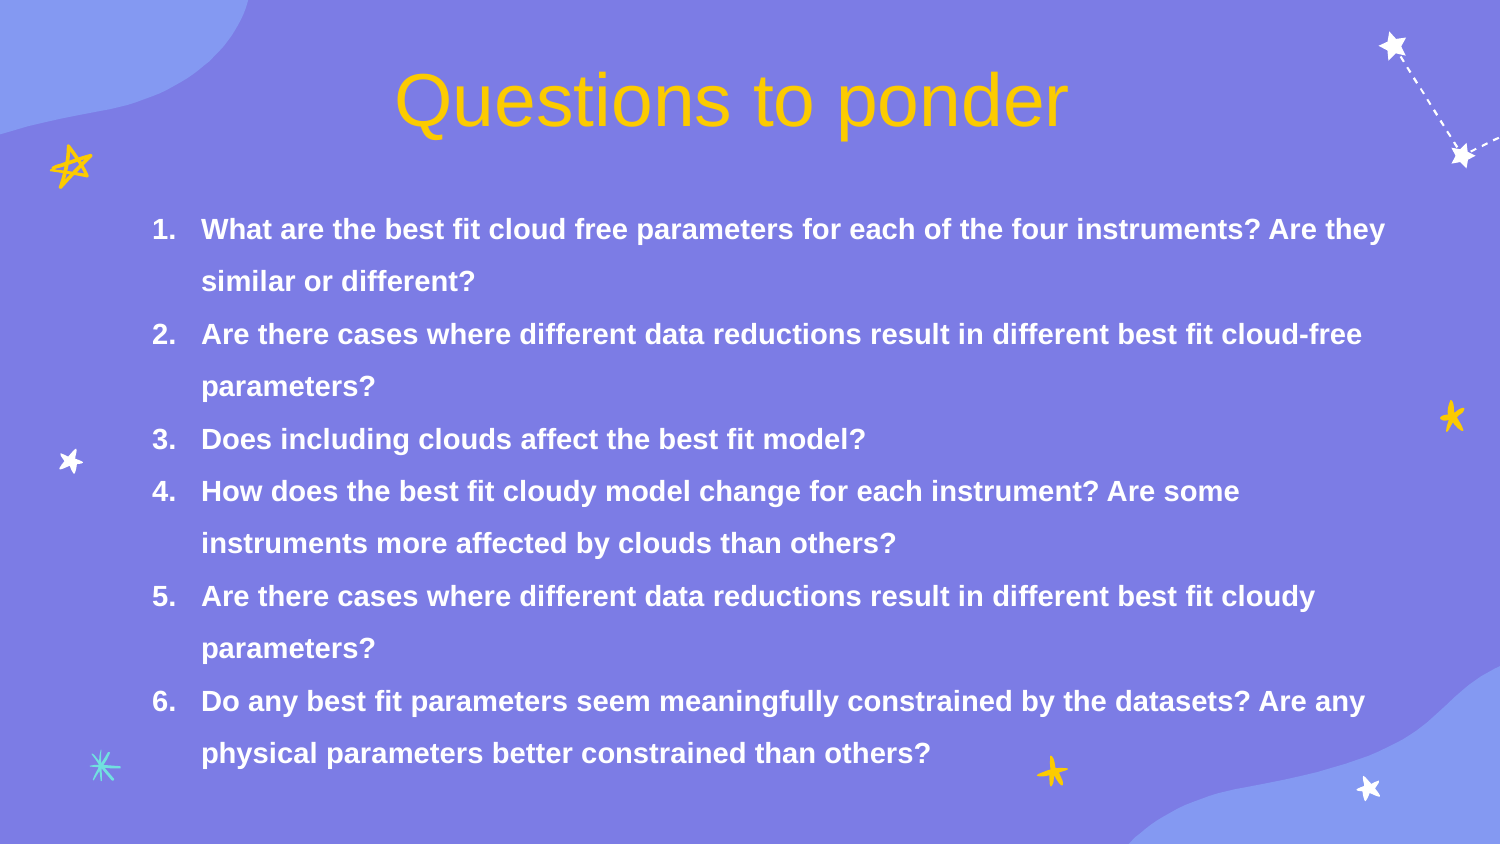

# Questions to ponder
What are the best fit cloud free parameters for each of the four instruments? Are they similar or different?
Are there cases where different data reductions result in different best fit cloud-free parameters?
Does including clouds affect the best fit model?
How does the best fit cloudy model change for each instrument? Are some instruments more affected by clouds than others?
Are there cases where different data reductions result in different best fit cloudy parameters?
Do any best fit parameters seem meaningfully constrained by the datasets? Are any physical parameters better constrained than others?